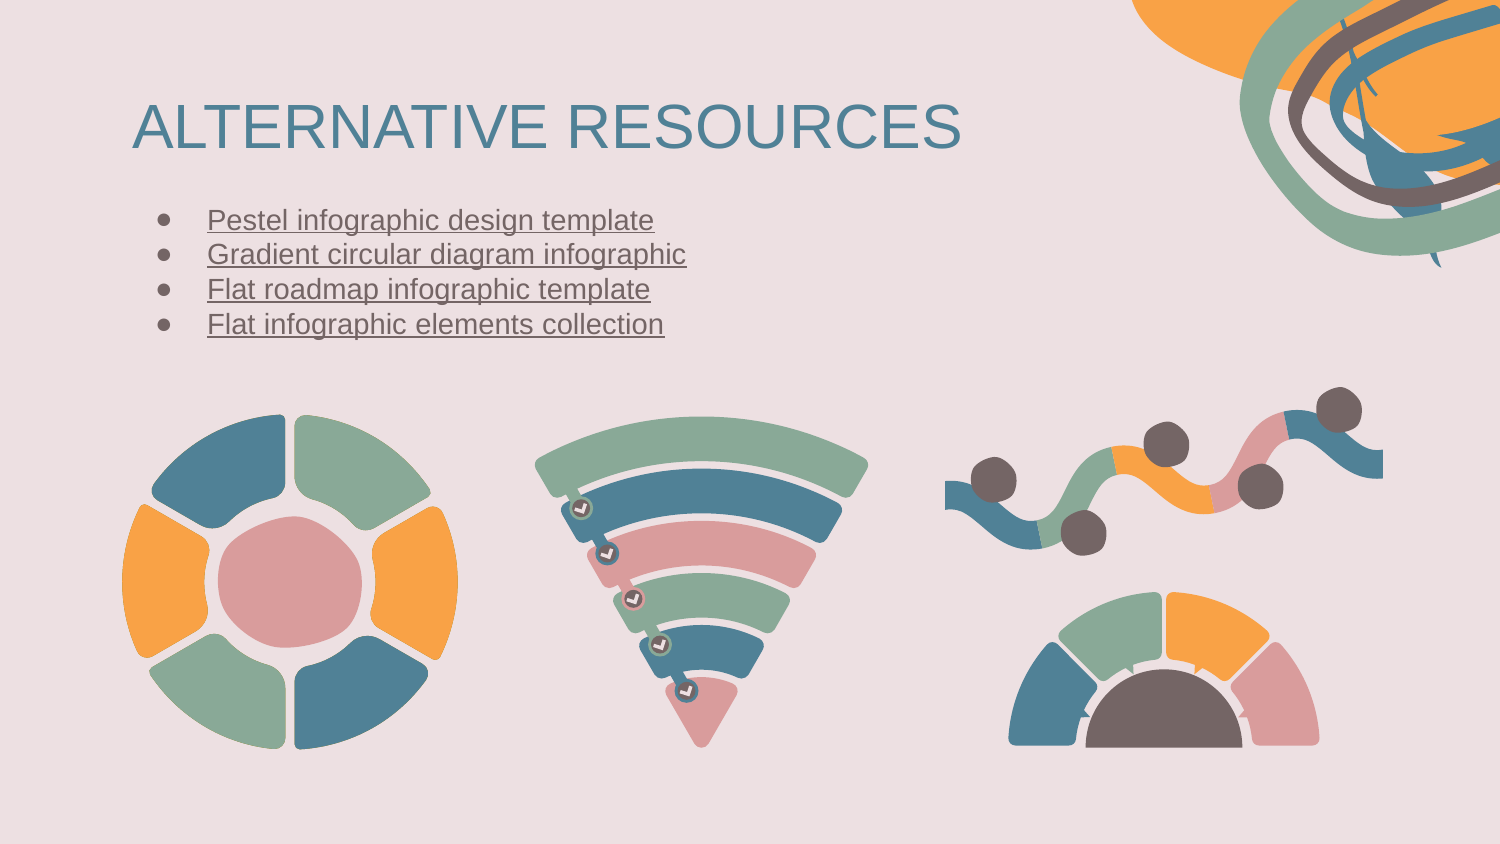

# ALTERNATIVE RESOURCES
Pestel infographic design template
Gradient circular diagram infographic
Flat roadmap infographic template
Flat infographic elements collection